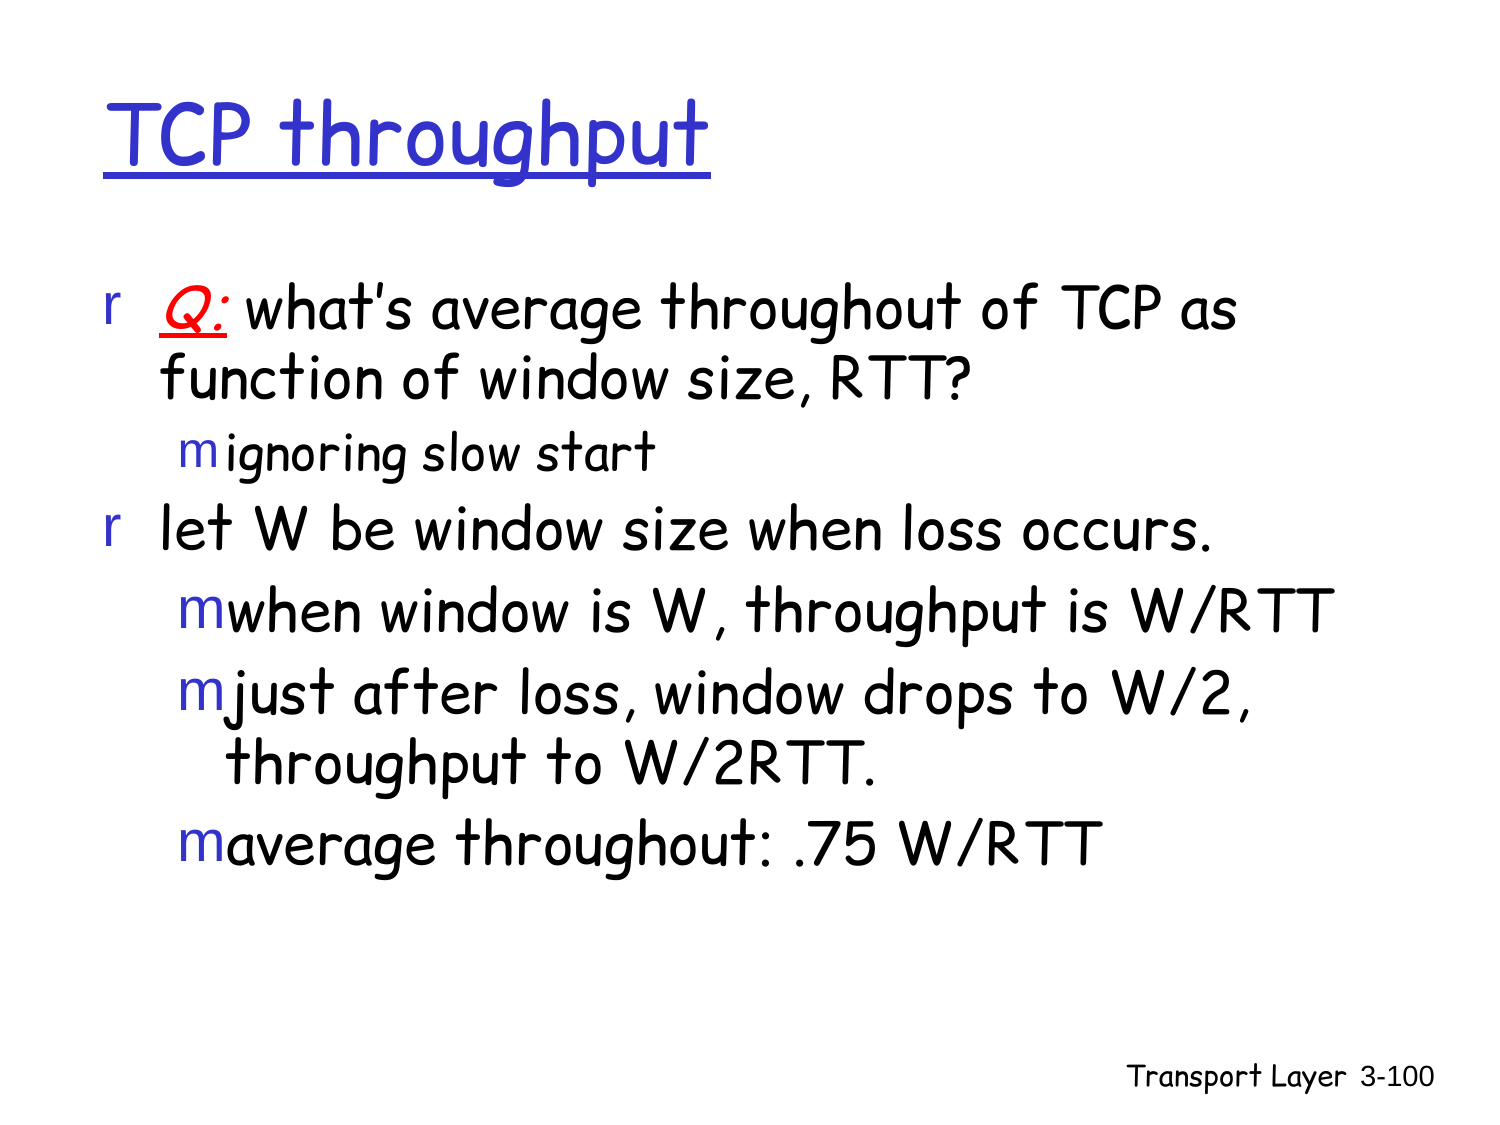

# TCP throughput
Q: what’s average throughout of TCP as function of window size, RTT?
ignoring slow start
let W be window size when loss occurs.
when window is W, throughput is W/RTT
just after loss, window drops to W/2, throughput to W/2RTT.
average throughout: .75 W/RTT
Transport Layer
3-100